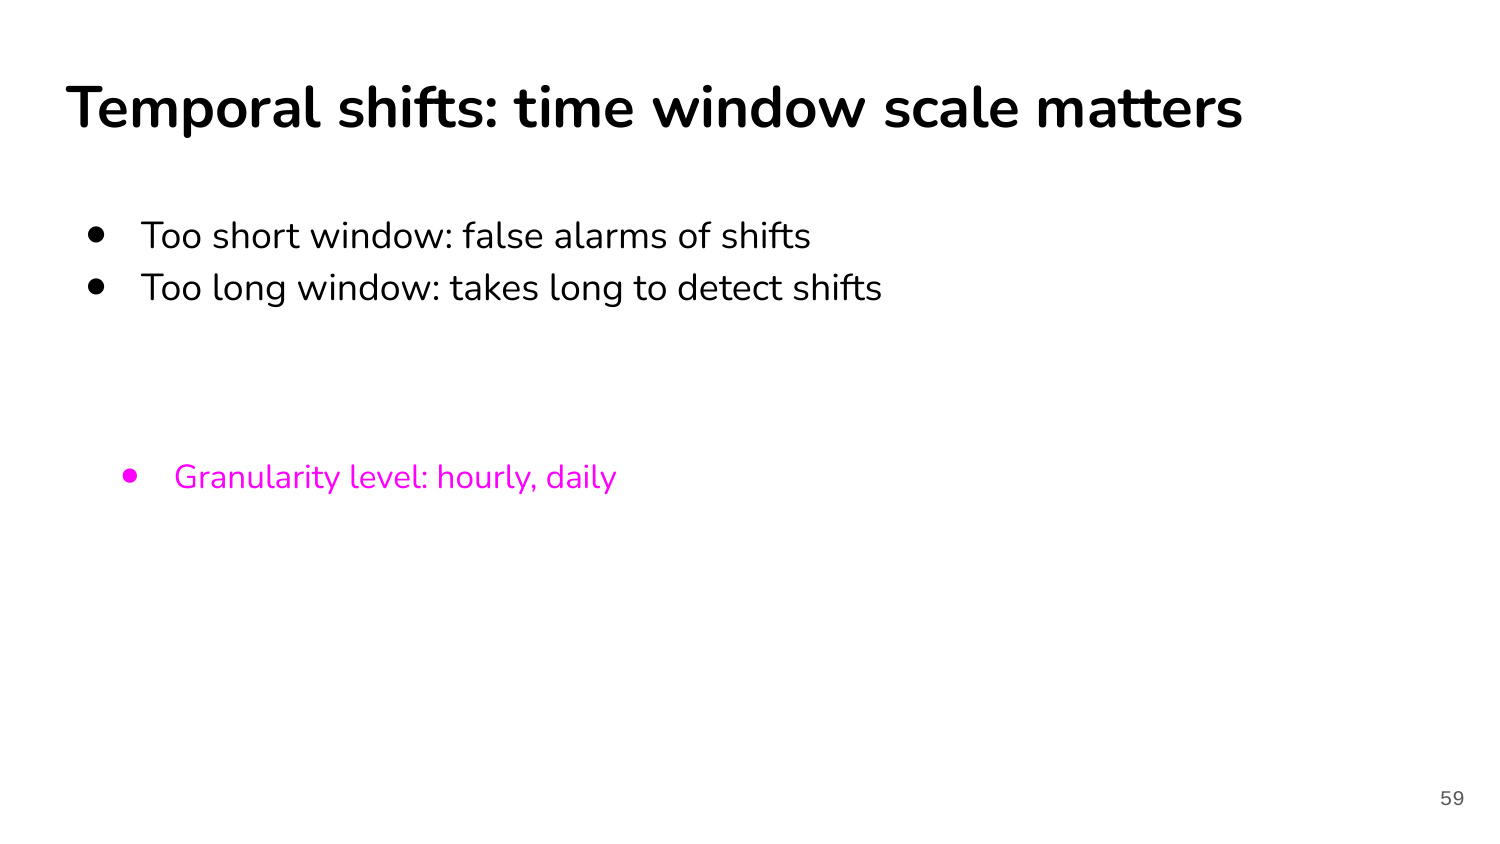

# Temporal shifts: time window scale matters
Too short window: false alarms of shifts
Too long window: takes long to detect shifts
Granularity level: hourly, daily
59